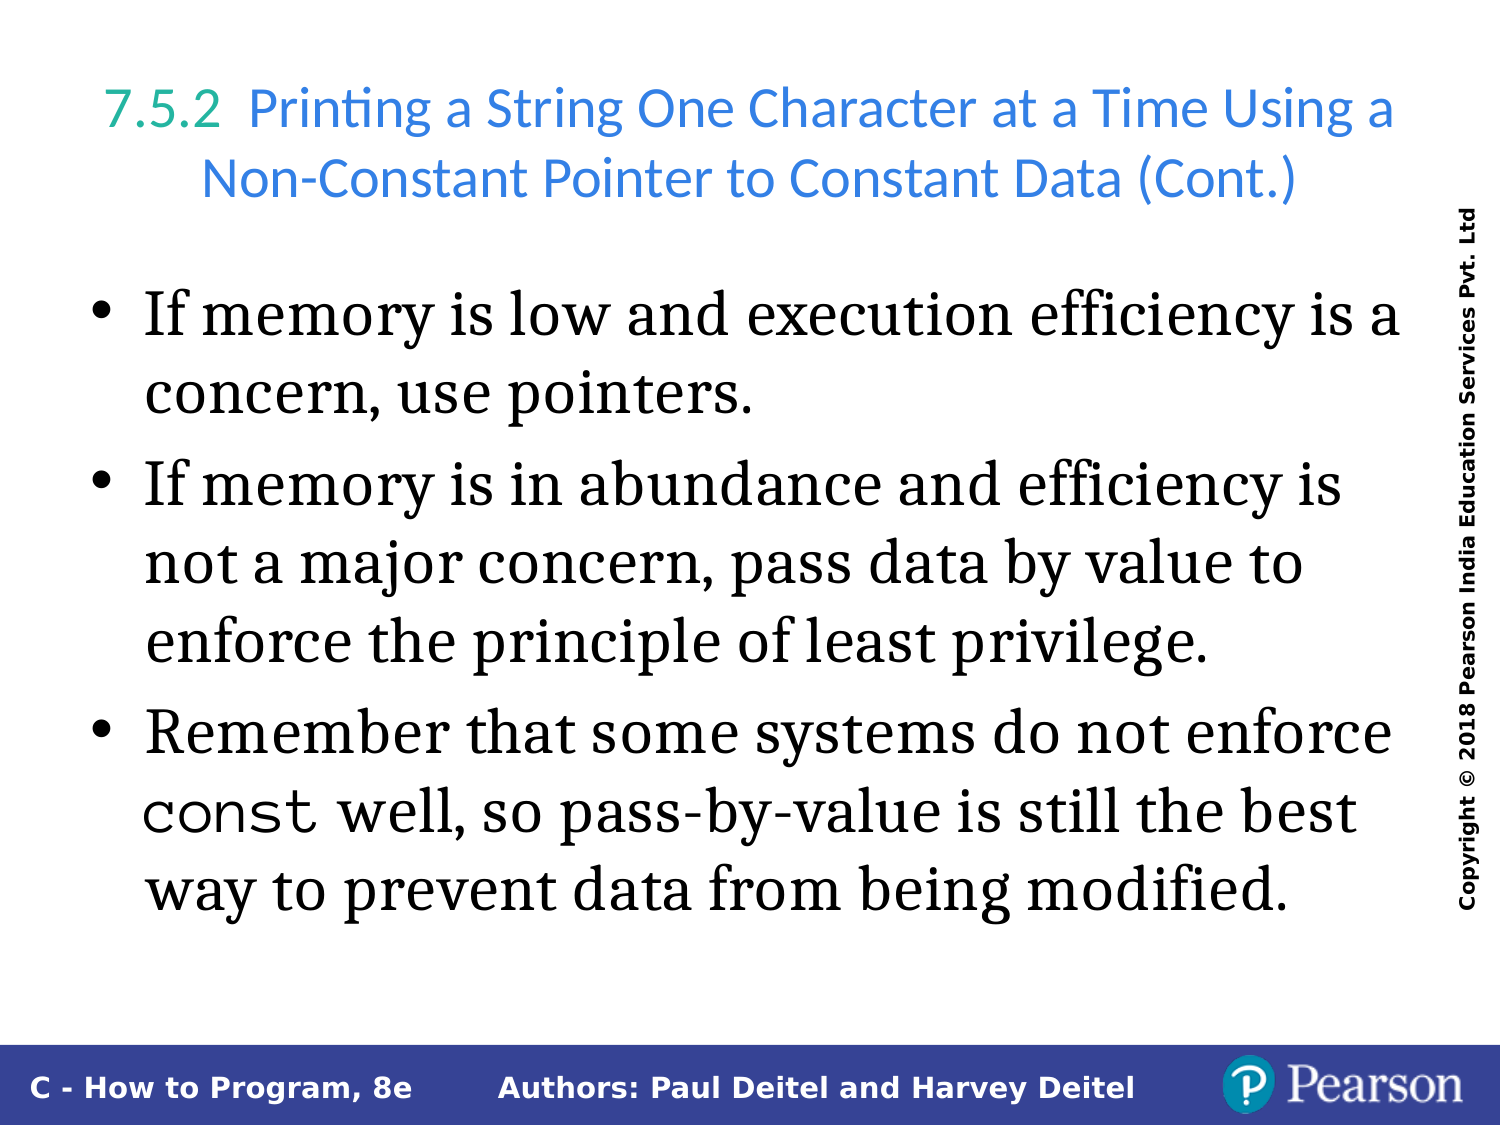

# 7.5.2  Printing a String One Character at a Time Using a Non-Constant Pointer to Constant Data (Cont.)
If memory is low and execution efficiency is a concern, use pointers.
If memory is in abundance and efficiency is not a major concern, pass data by value to enforce the principle of least privilege.
Remember that some systems do not enforce const well, so pass-by-value is still the best way to prevent data from being modified.